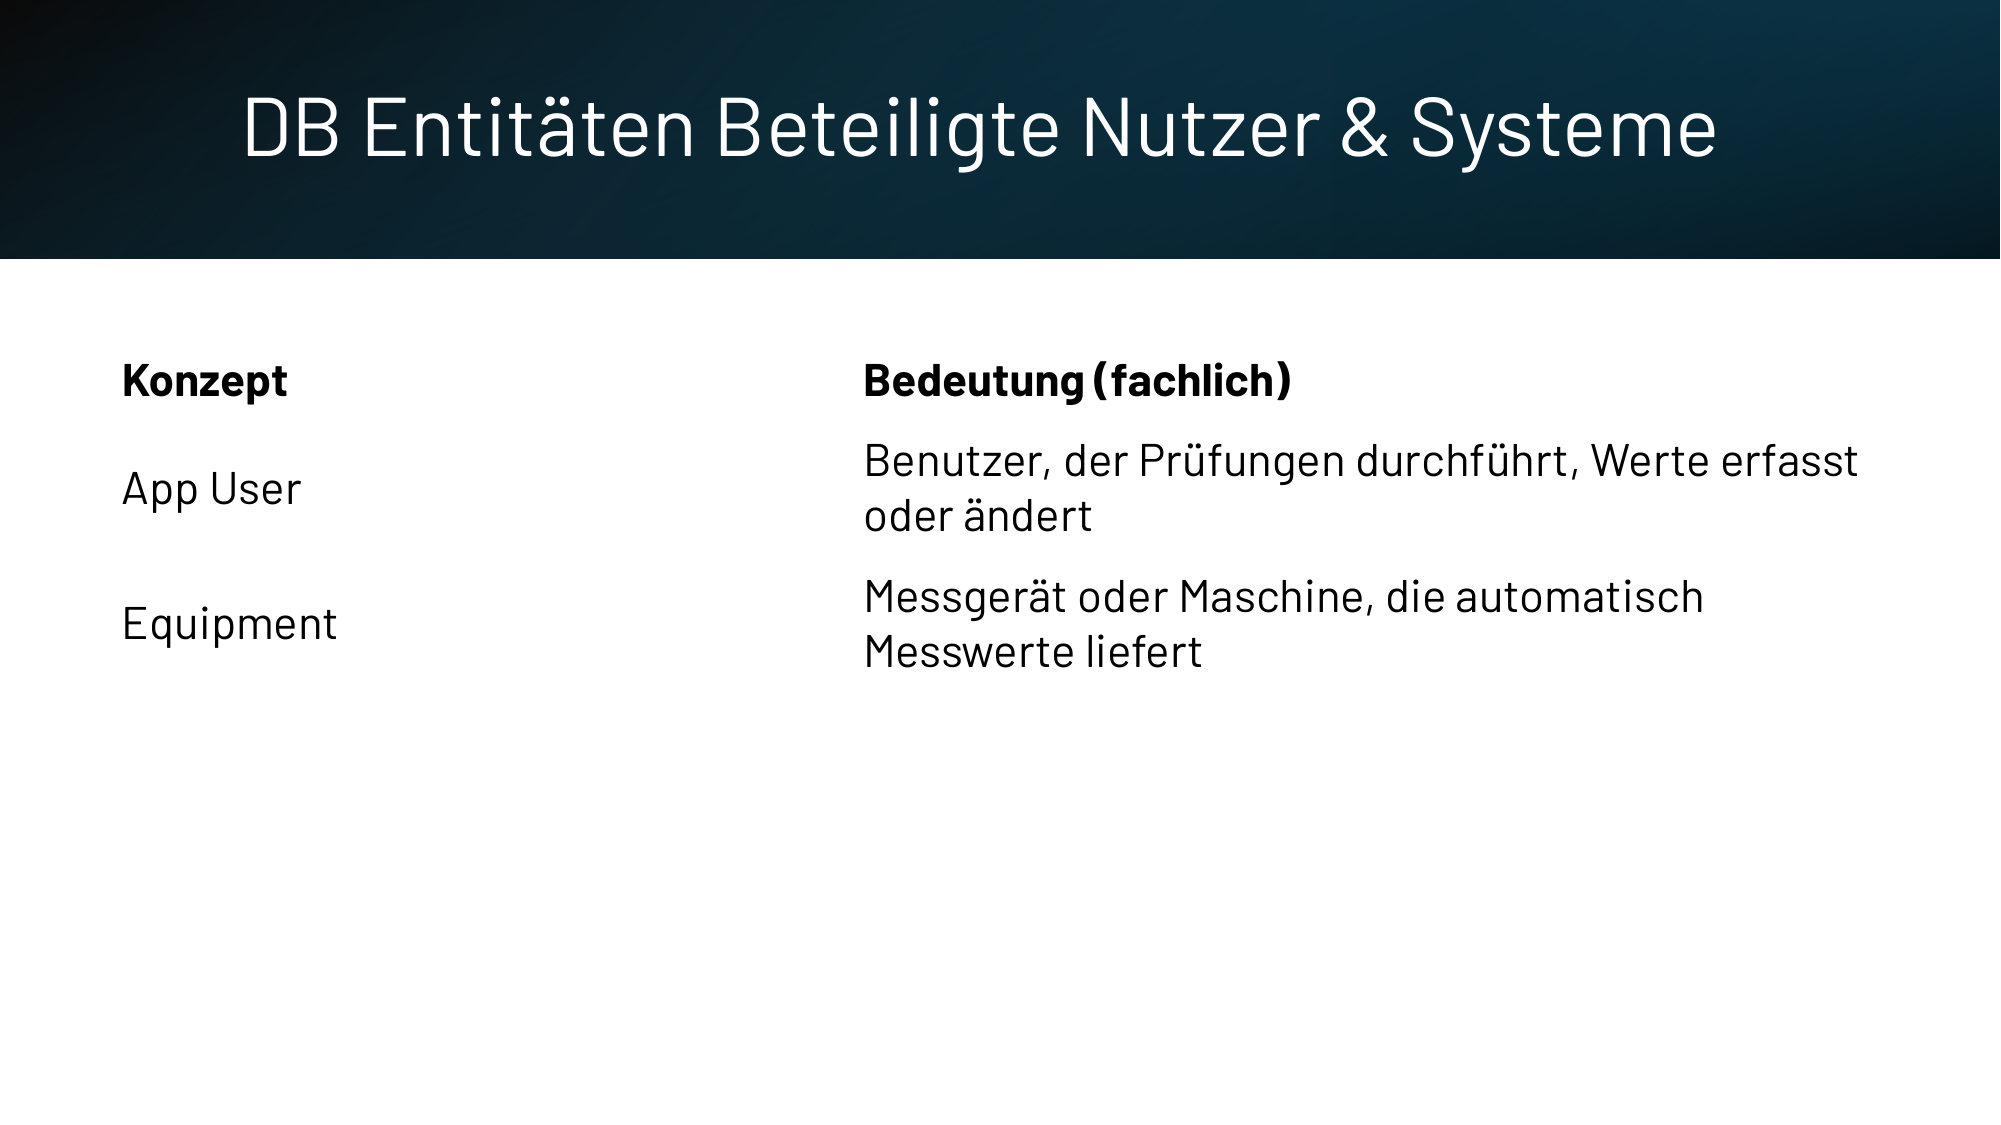

# DB Entitäten Beteiligte Nutzer & Systeme
| Konzept | Bedeutung (fachlich) |
| --- | --- |
| App User | Benutzer, der Prüfungen durchführt, Werte erfasst oder ändert |
| Equipment | Messgerät oder Maschine, die automatisch Messwerte liefert |